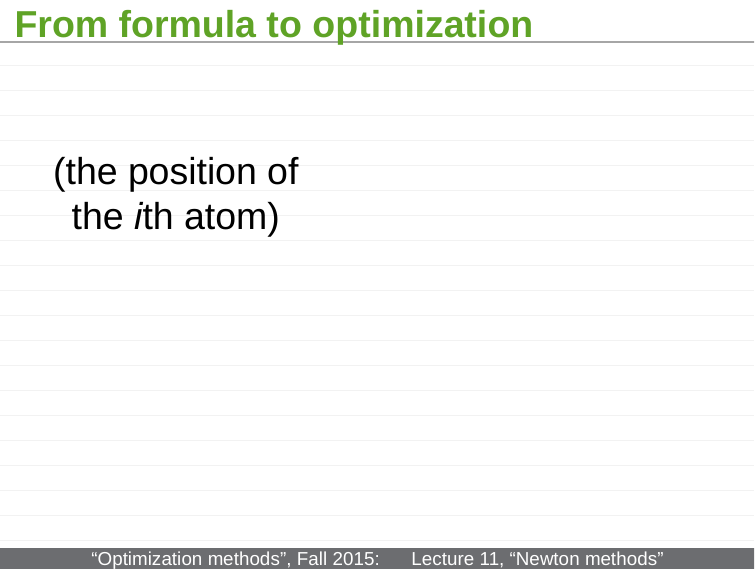

# From formula to optimization
(the position of the ith atom)